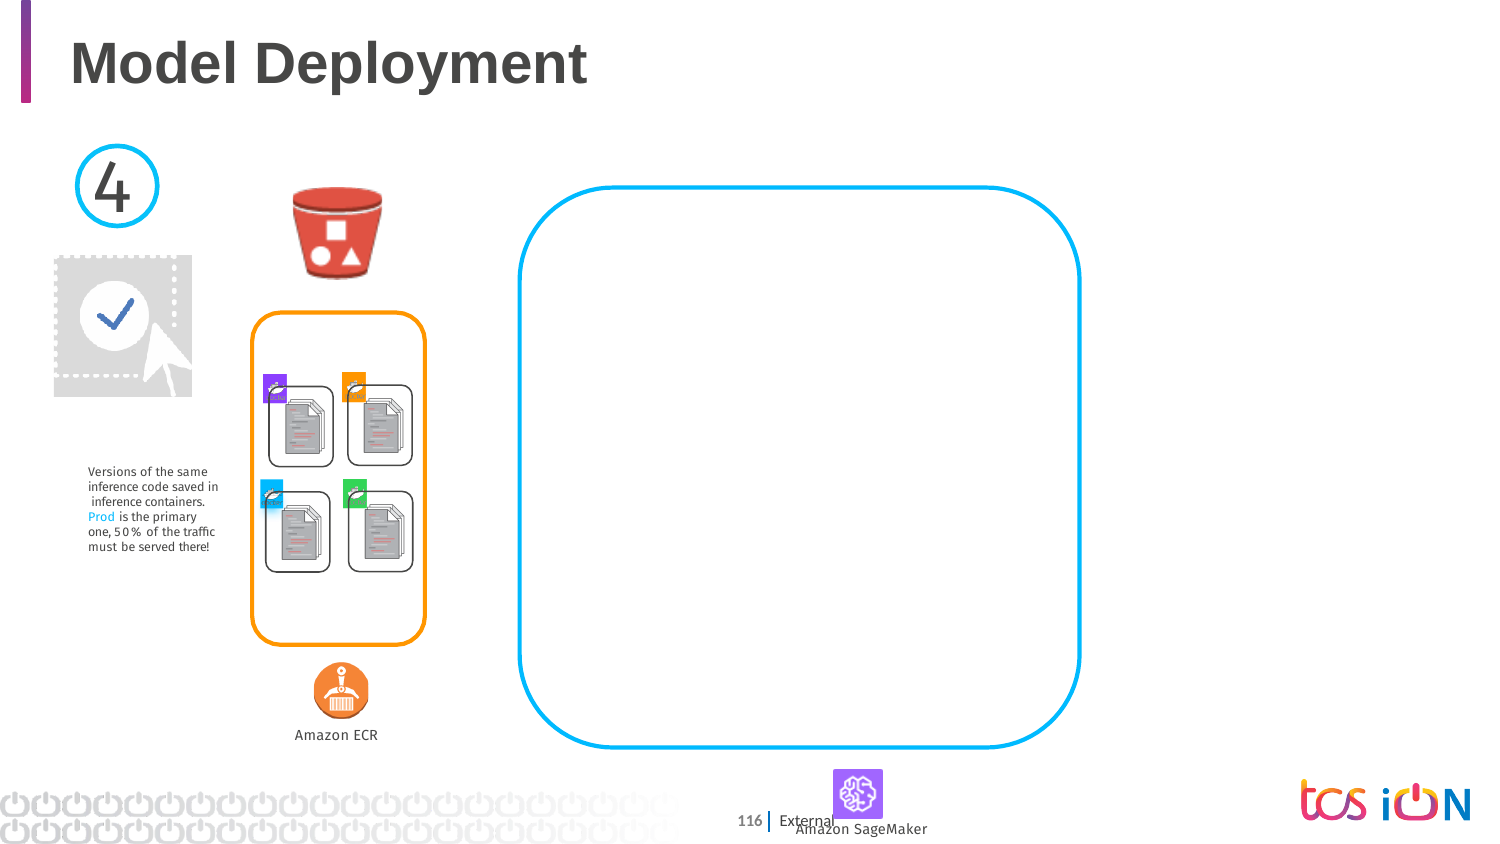

Model Deployment
4

Versions of the same  inference code saved in  inference containers.  Prod is the primary  one, 50% of the traffic  must be served there!

Amazon ECR

Amazon SageMaker